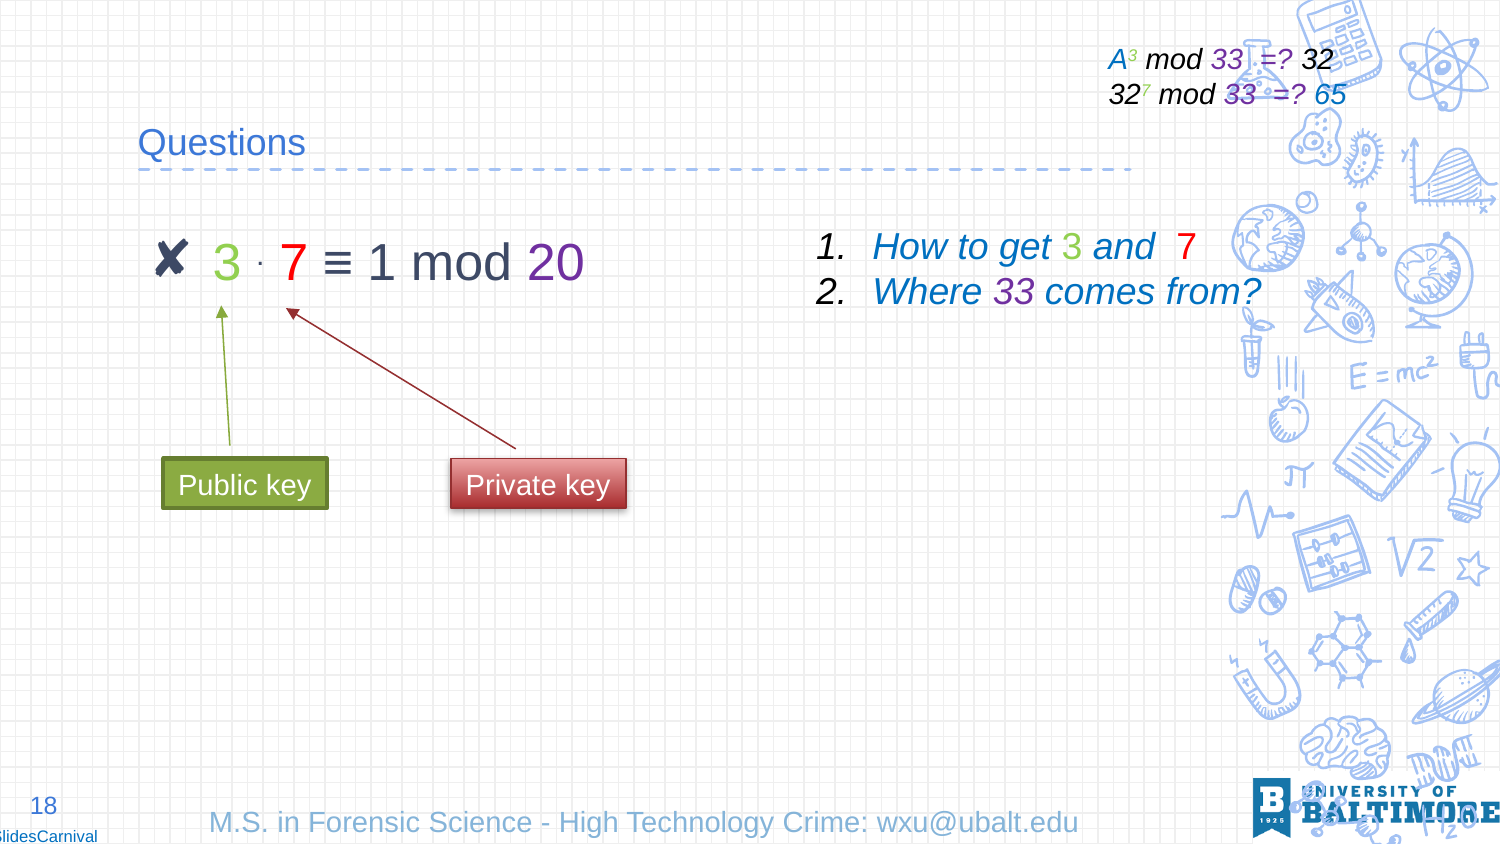

A3 mod 33  =? 32
327 mod 33  =? 65
# Questions
3 . 7 ≡ 1 mod 20

How to get 3 and  7
Where 33 comes from?
Public key
Private key
18